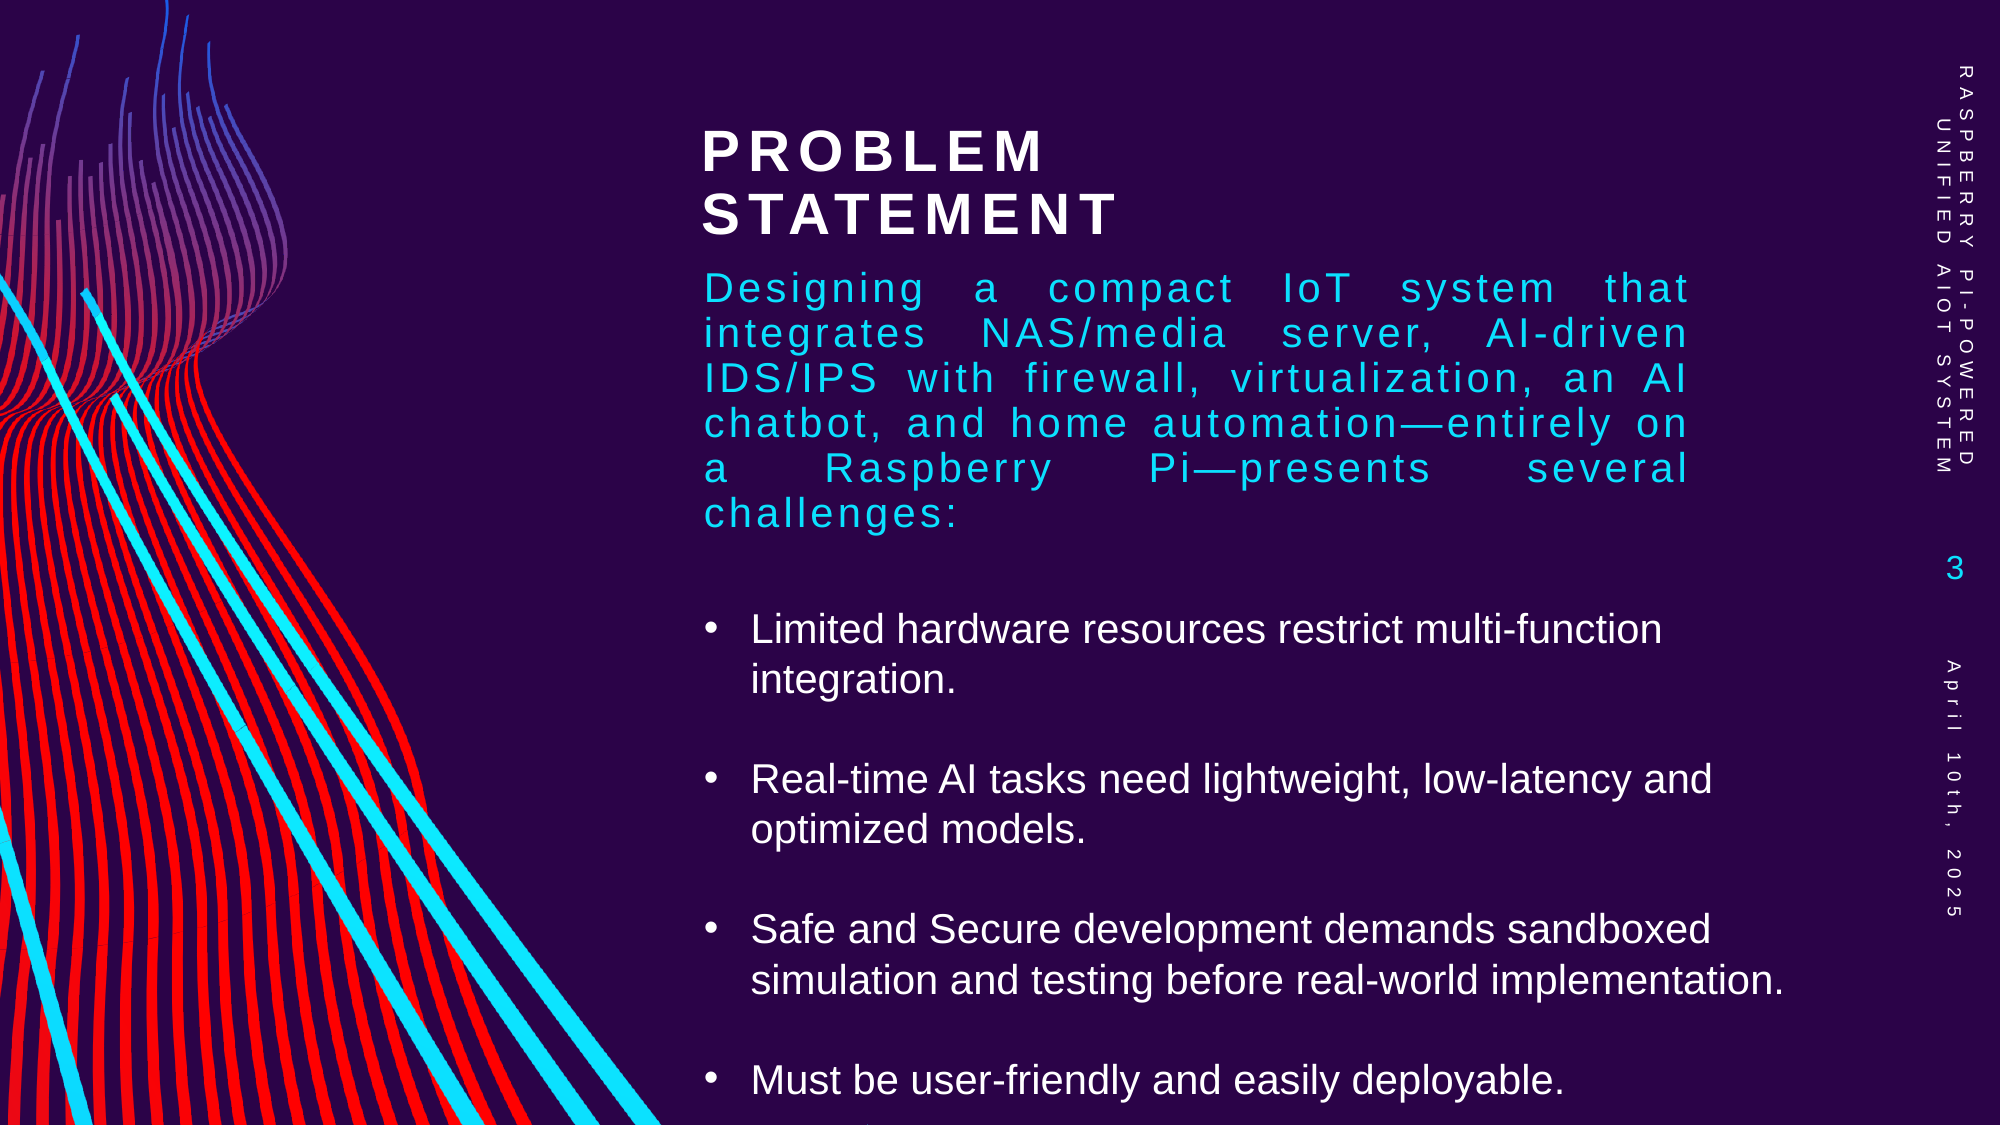

# Problem Statement
Raspberry Pi-Powered Unified AIoT System
Designing a compact IoT system that integrates NAS/media server, AI-driven IDS/IPS with firewall, virtualization, an AI chatbot, and home automation—entirely on a Raspberry Pi—presents several challenges:
3
Limited hardware resources restrict multi-function integration.

Real-time AI tasks need lightweight, low-latency and optimized models.

Safe and Secure development demands sandboxed simulation and testing before real-world implementation.

Must be user-friendly and easily deployable.
April 10th, 2025